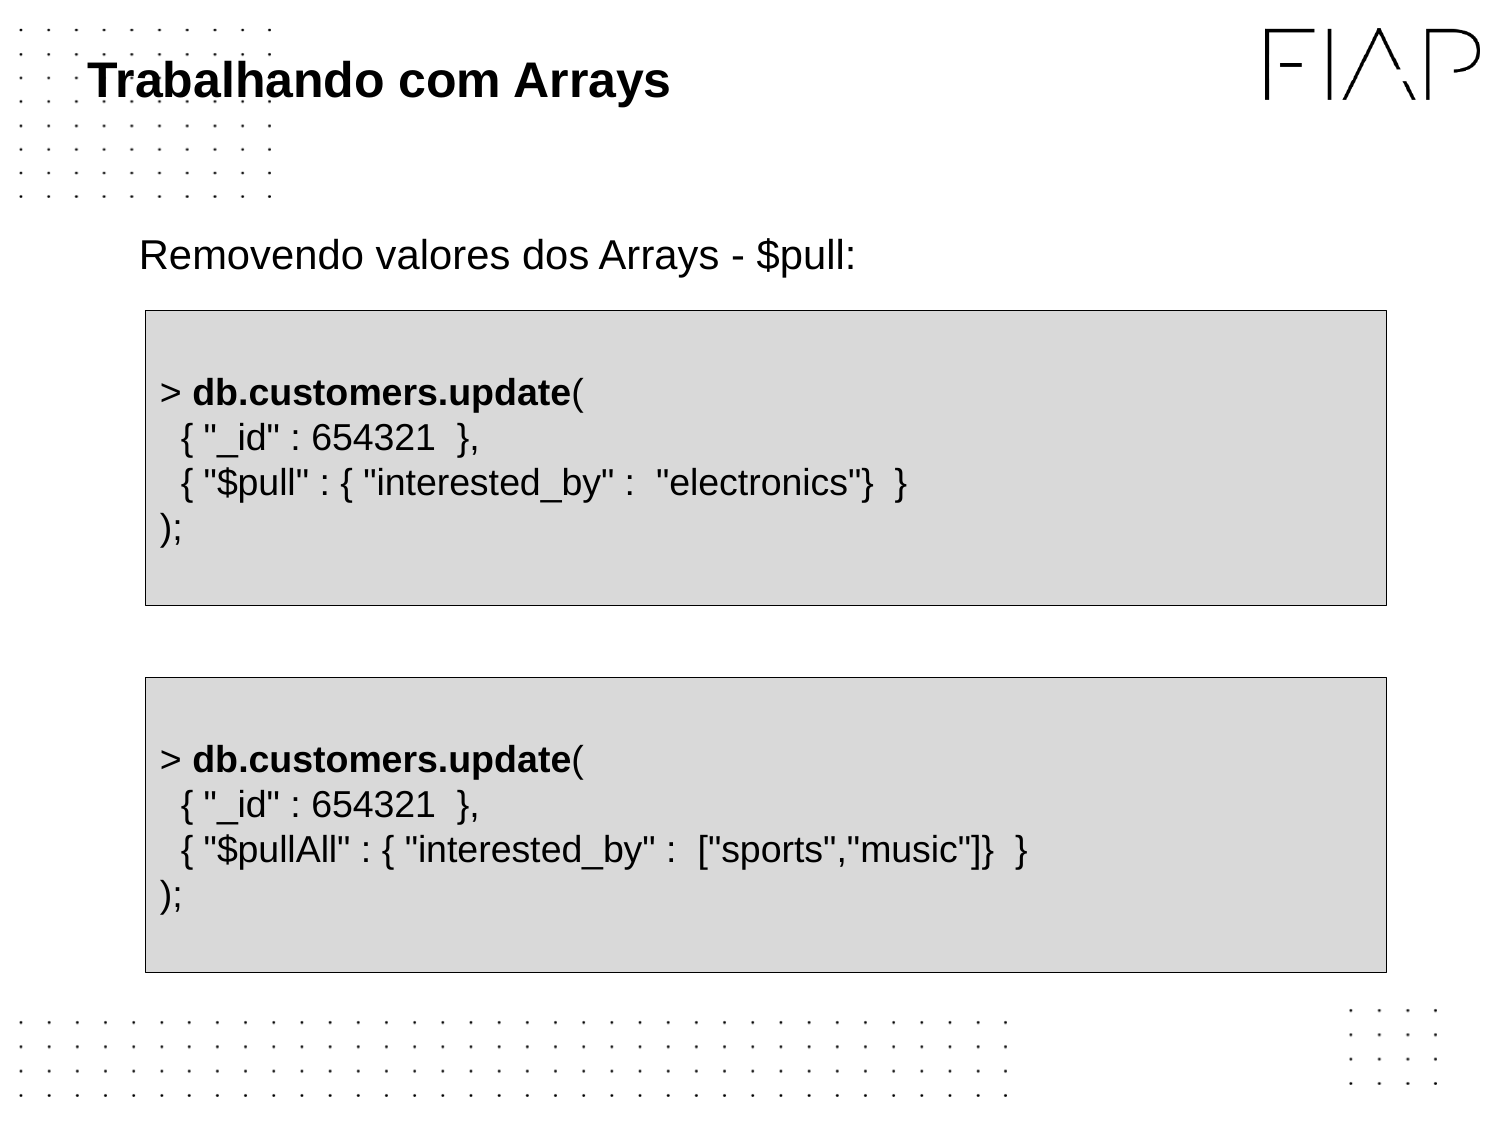

# Trabalhando com Arrays
Removendo valores dos Arrays - $pull:

> db.customers.update(
  { "_id" : 654321  },
  { "$pull" : { "interested_by" :  "electronics"}  }
);
> db.customers.update(
  { "_id" : 654321  },
  { "$pullAll" : { "interested_by" :  ["sports","music"]}  }
);